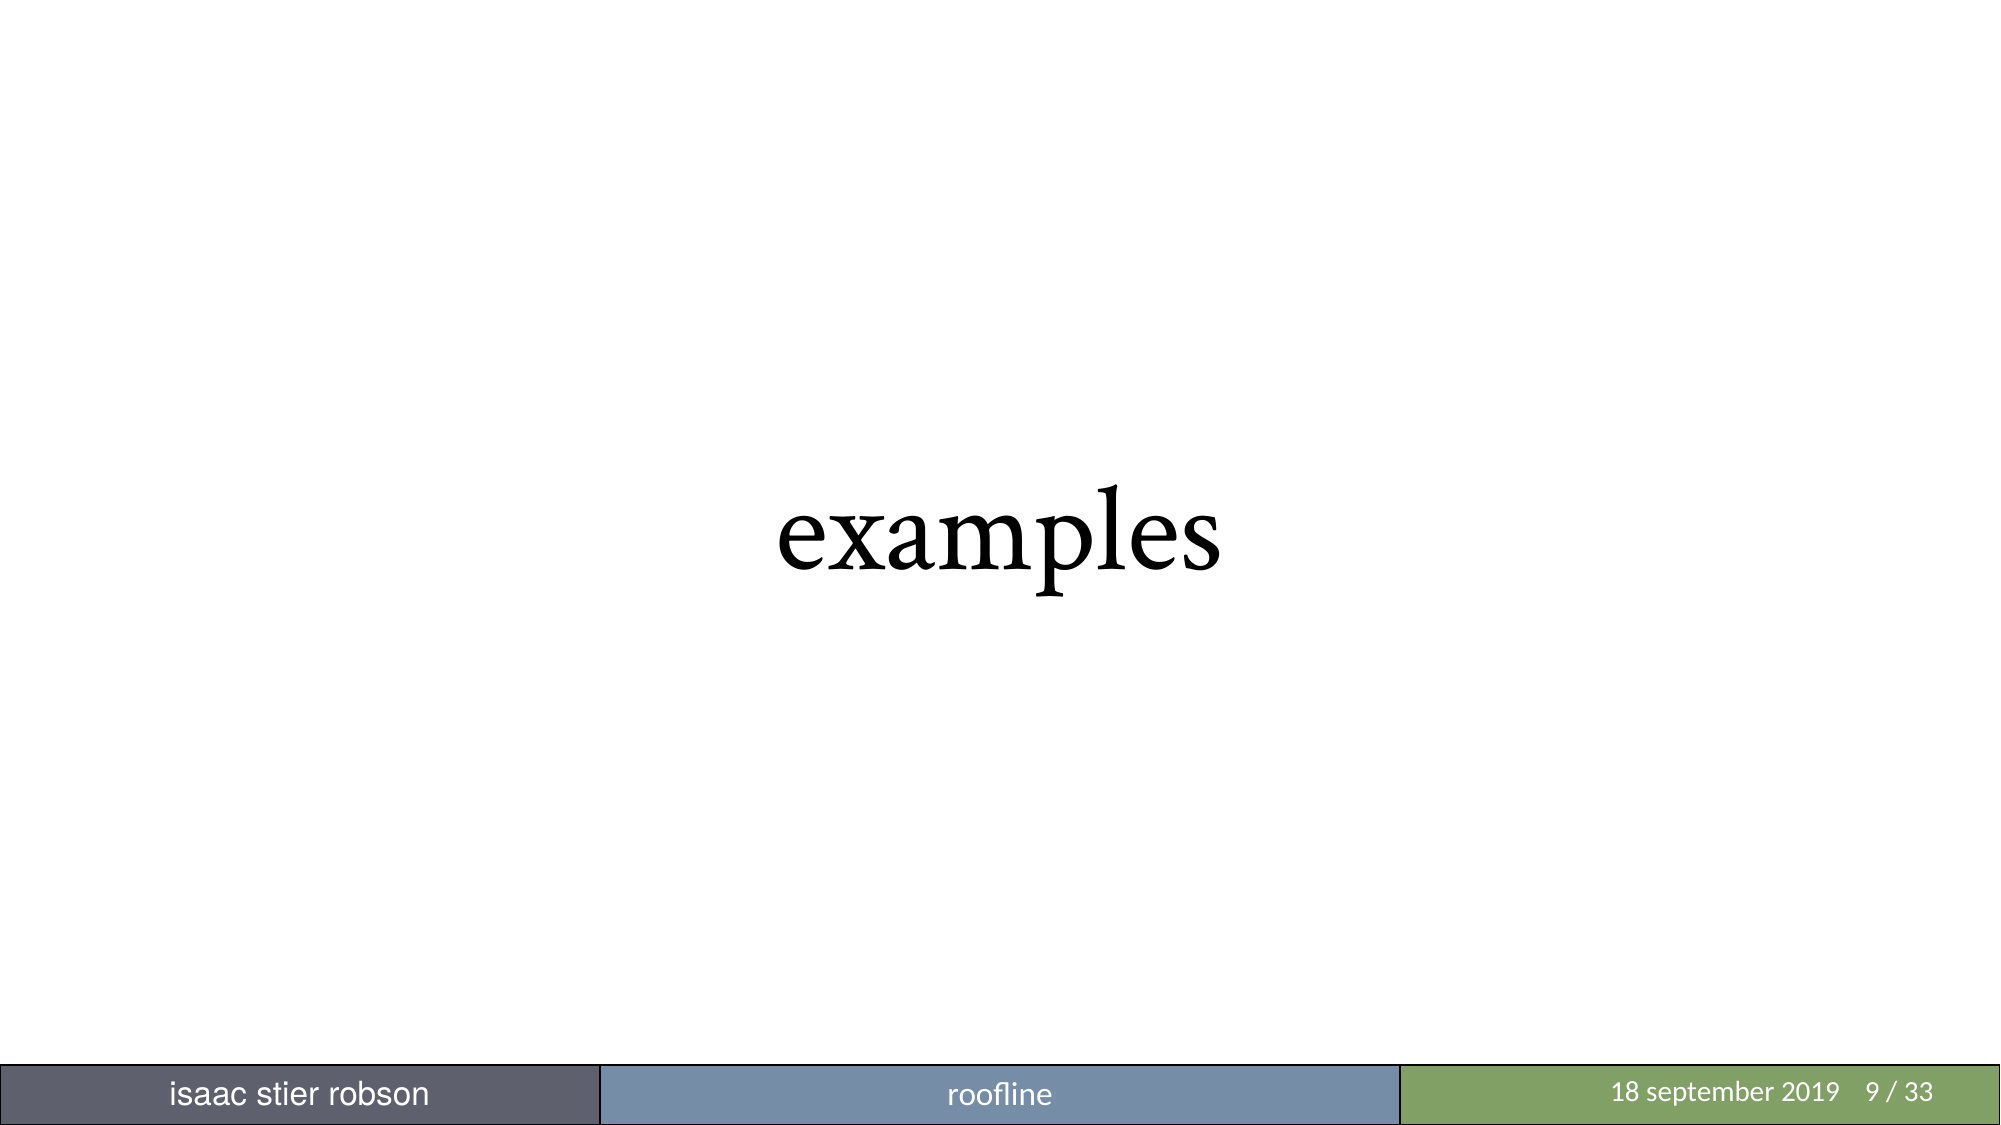

# examples
isaac stier robson
roofline
	       18 september 2019	9 / 33